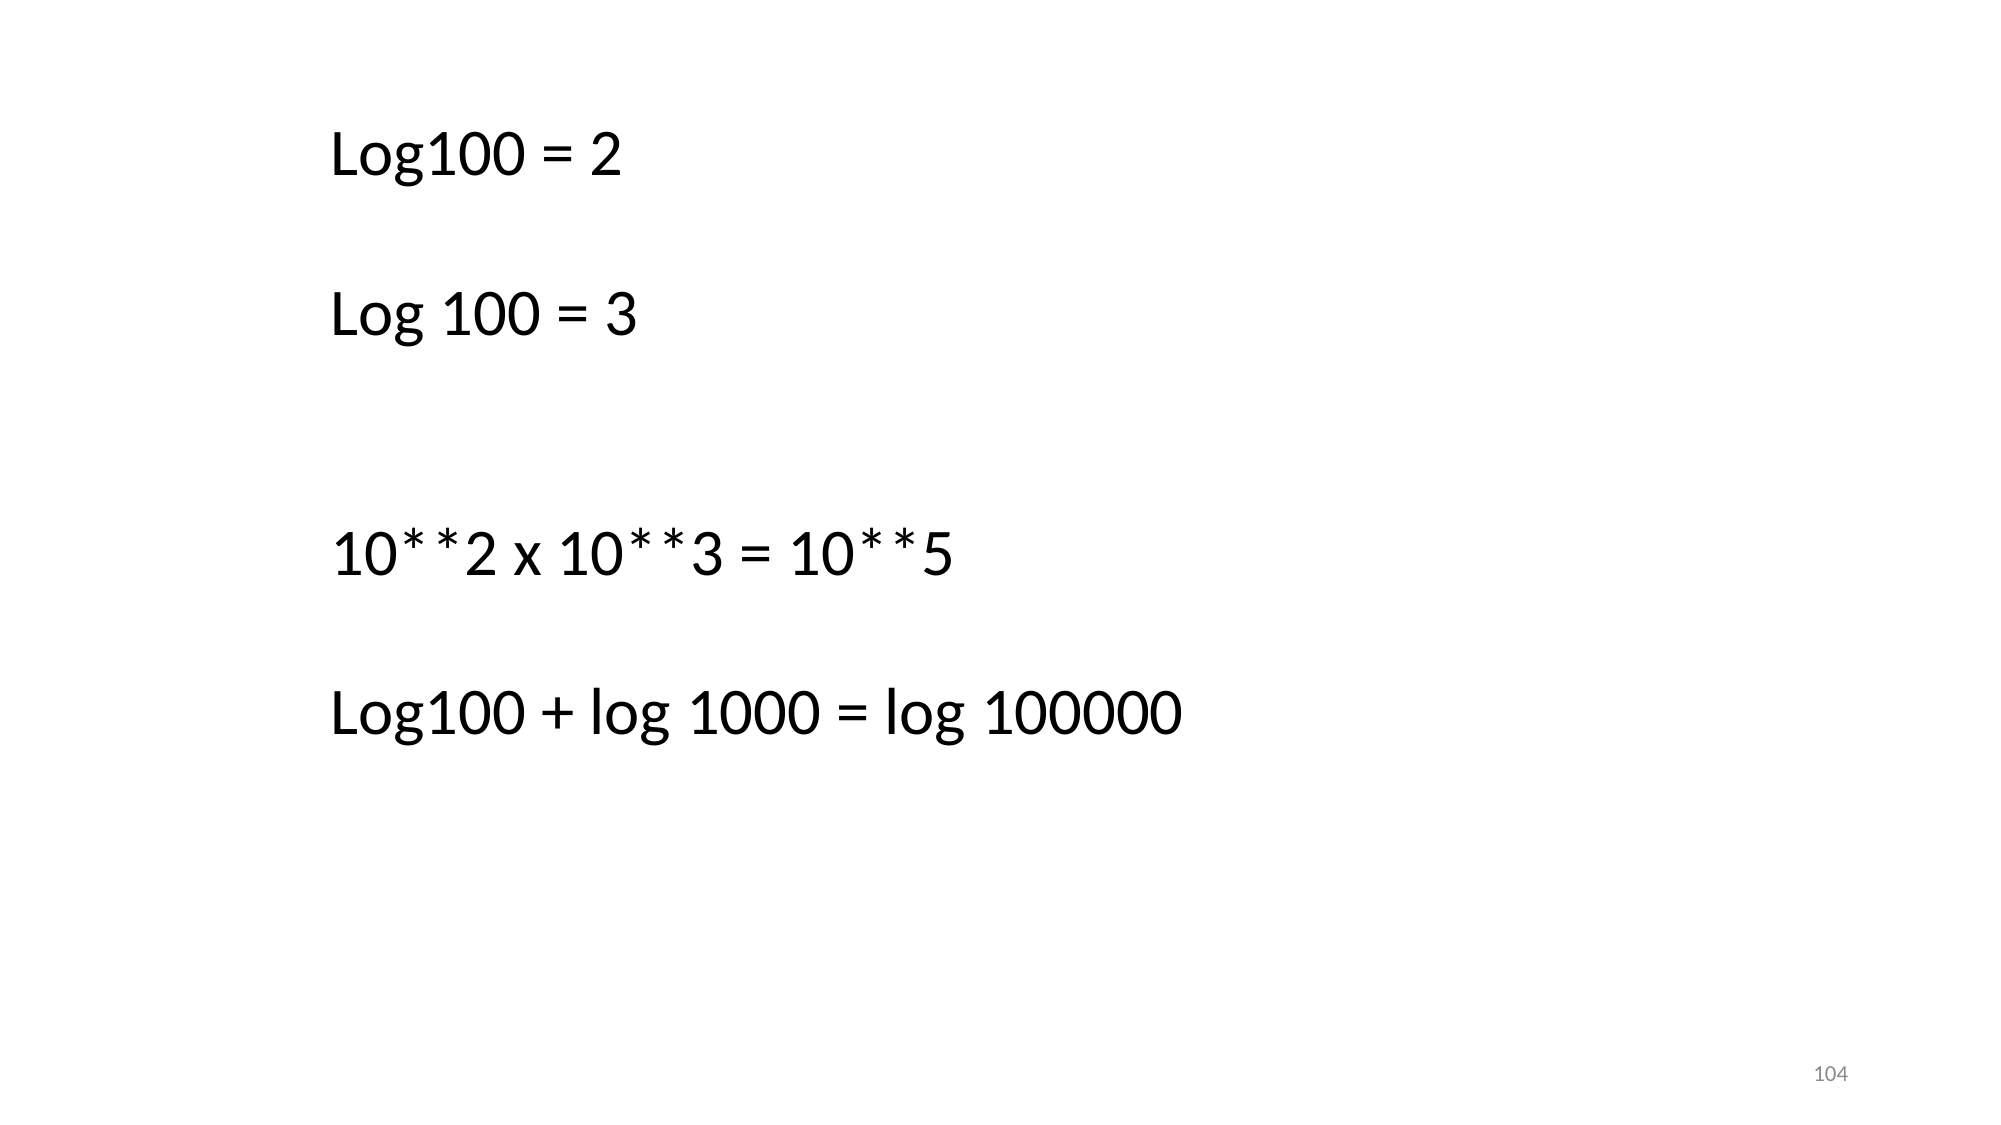

Log100 = 2

Log 100 = 3

10**2 x 10**3 = 10**5

Log100 + log 1000 = log 100000
104